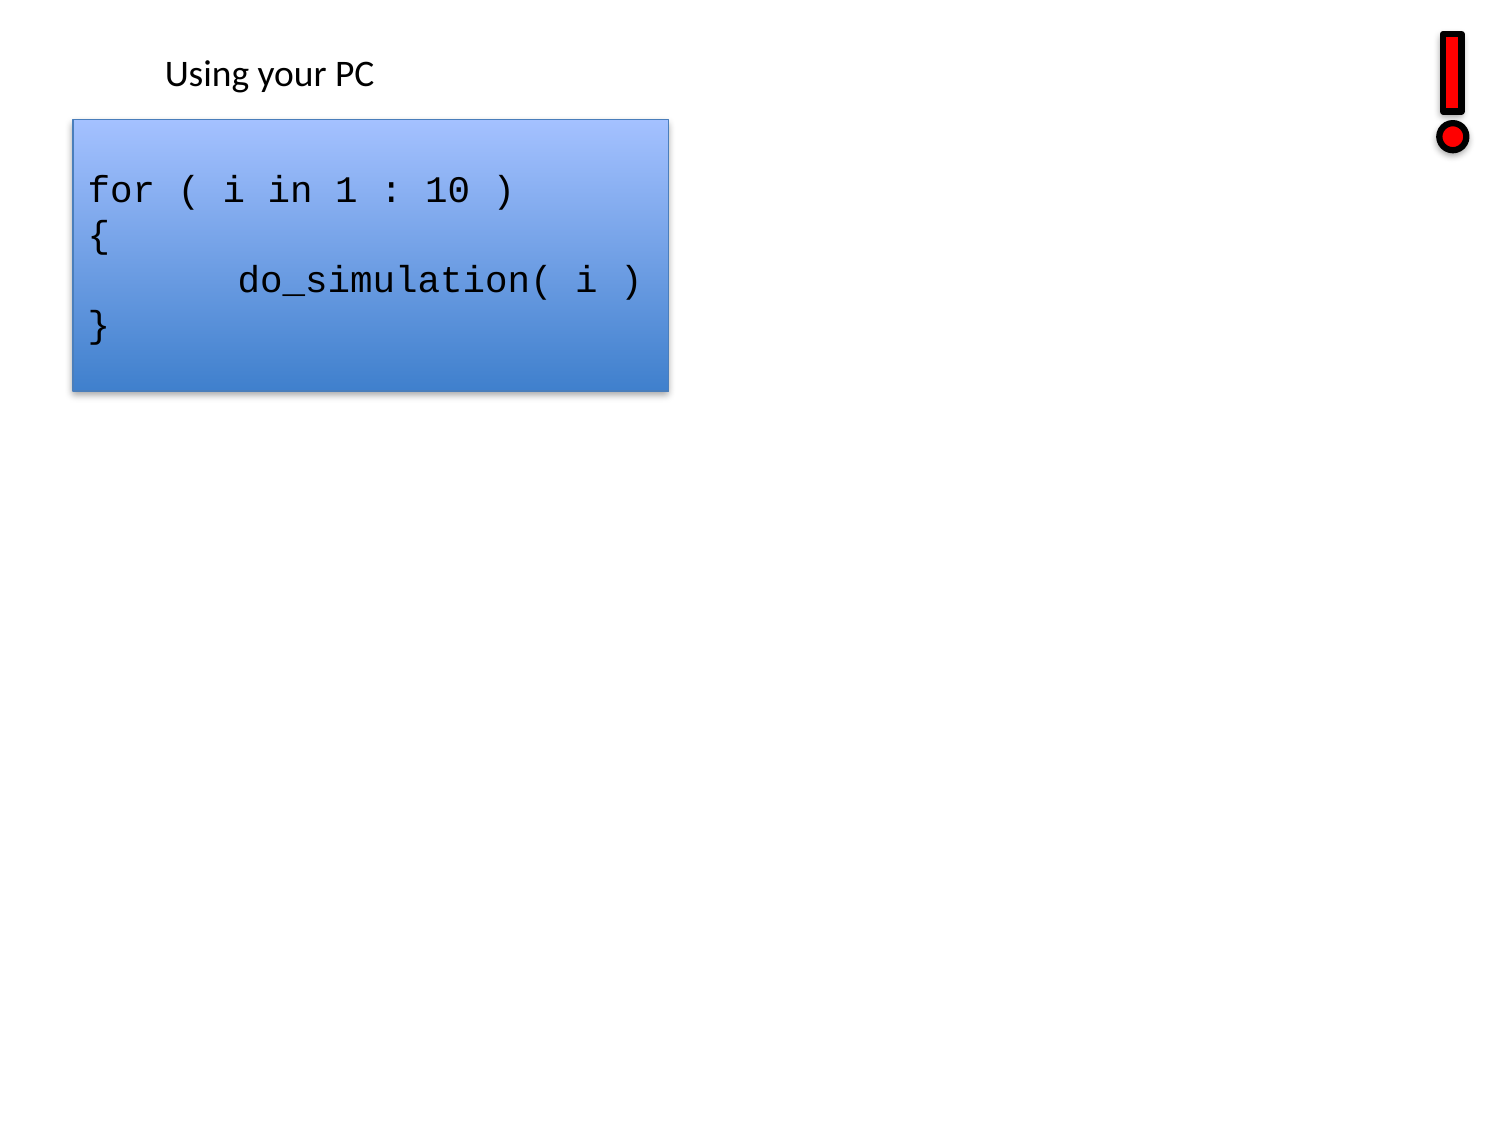

Using your PC
for ( i in 1 : 10 )
{
	do_simulation( i )
}